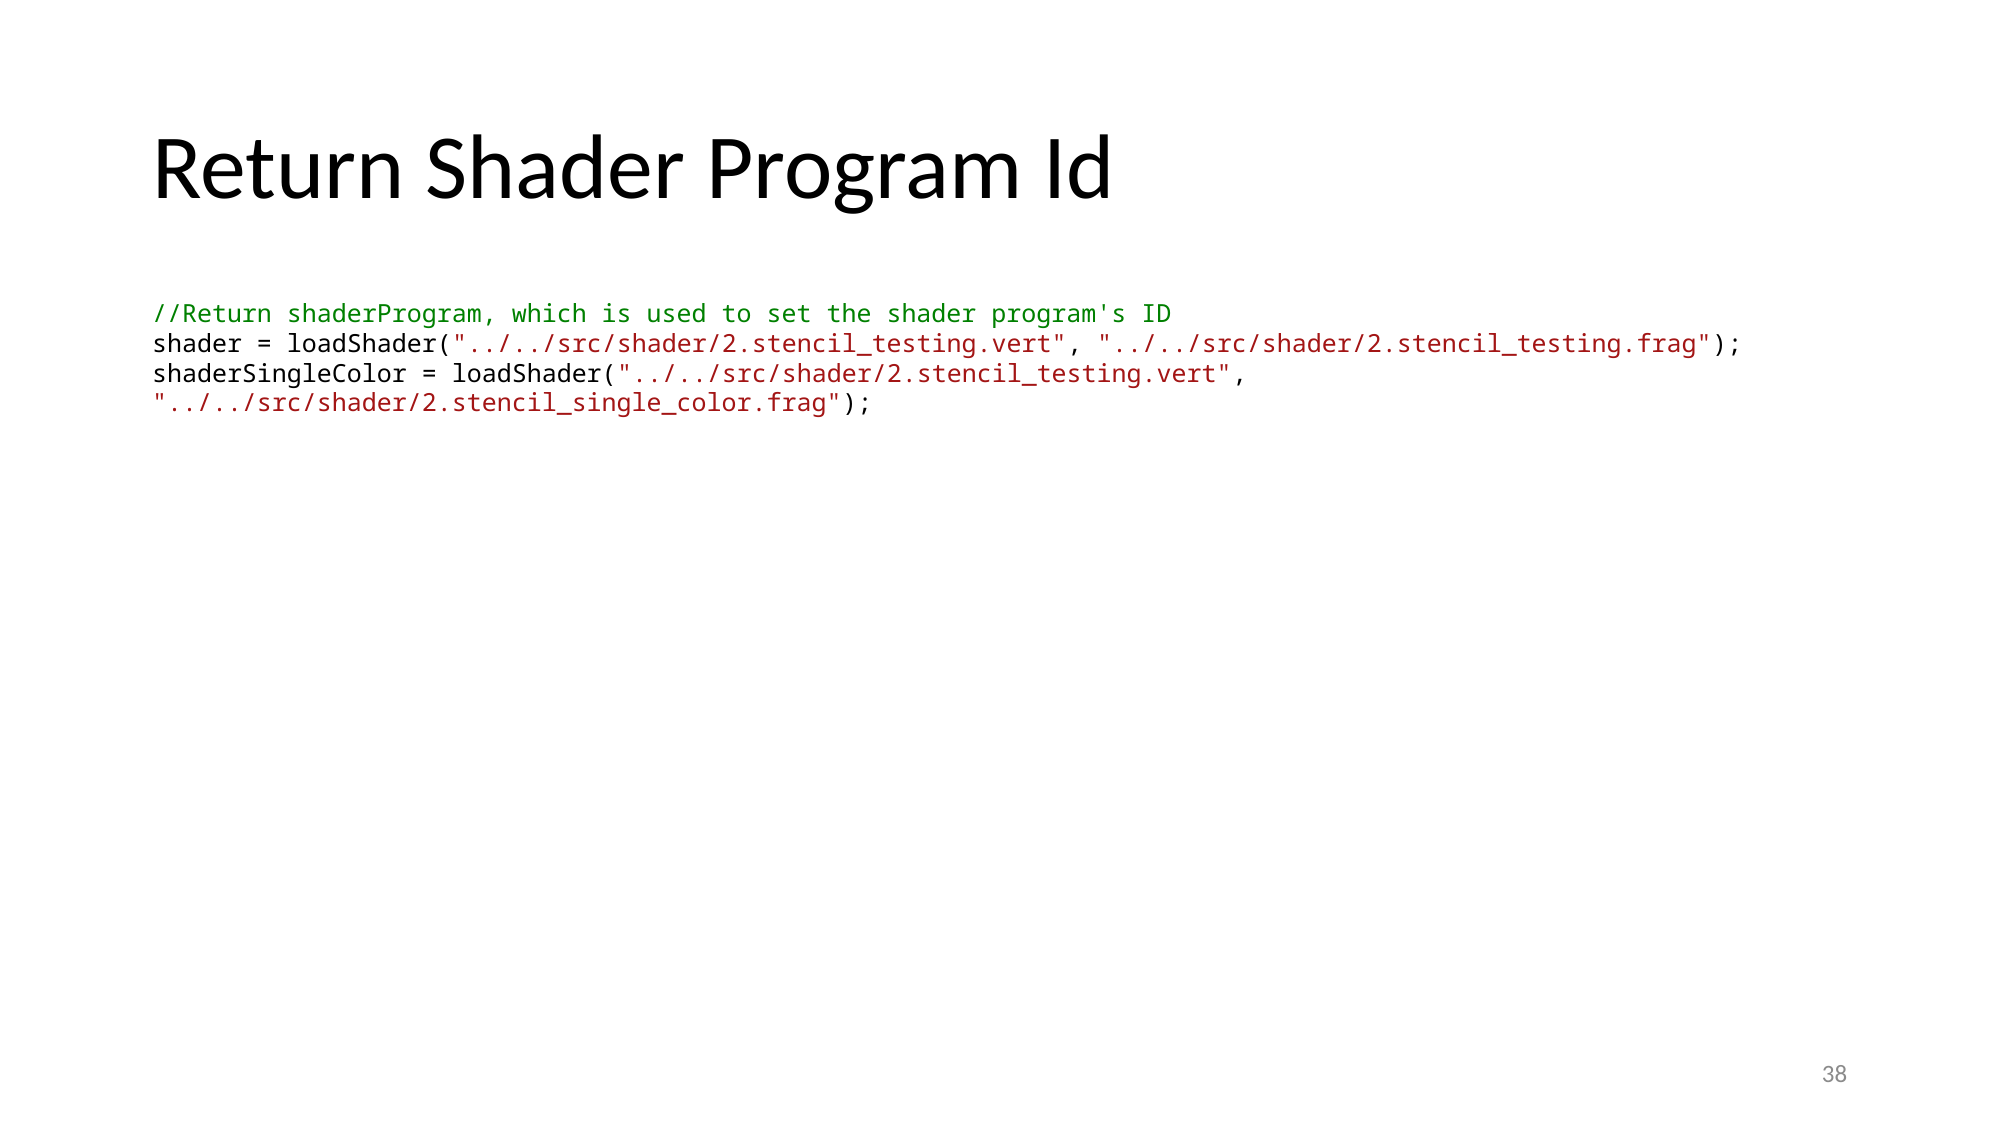

# Return Shader Program Id
//Return shaderProgram, which is used to set the shader program's ID
shader = loadShader("../../src/shader/2.stencil_testing.vert", "../../src/shader/2.stencil_testing.frag");
shaderSingleColor = loadShader("../../src/shader/2.stencil_testing.vert", "../../src/shader/2.stencil_single_color.frag");
38